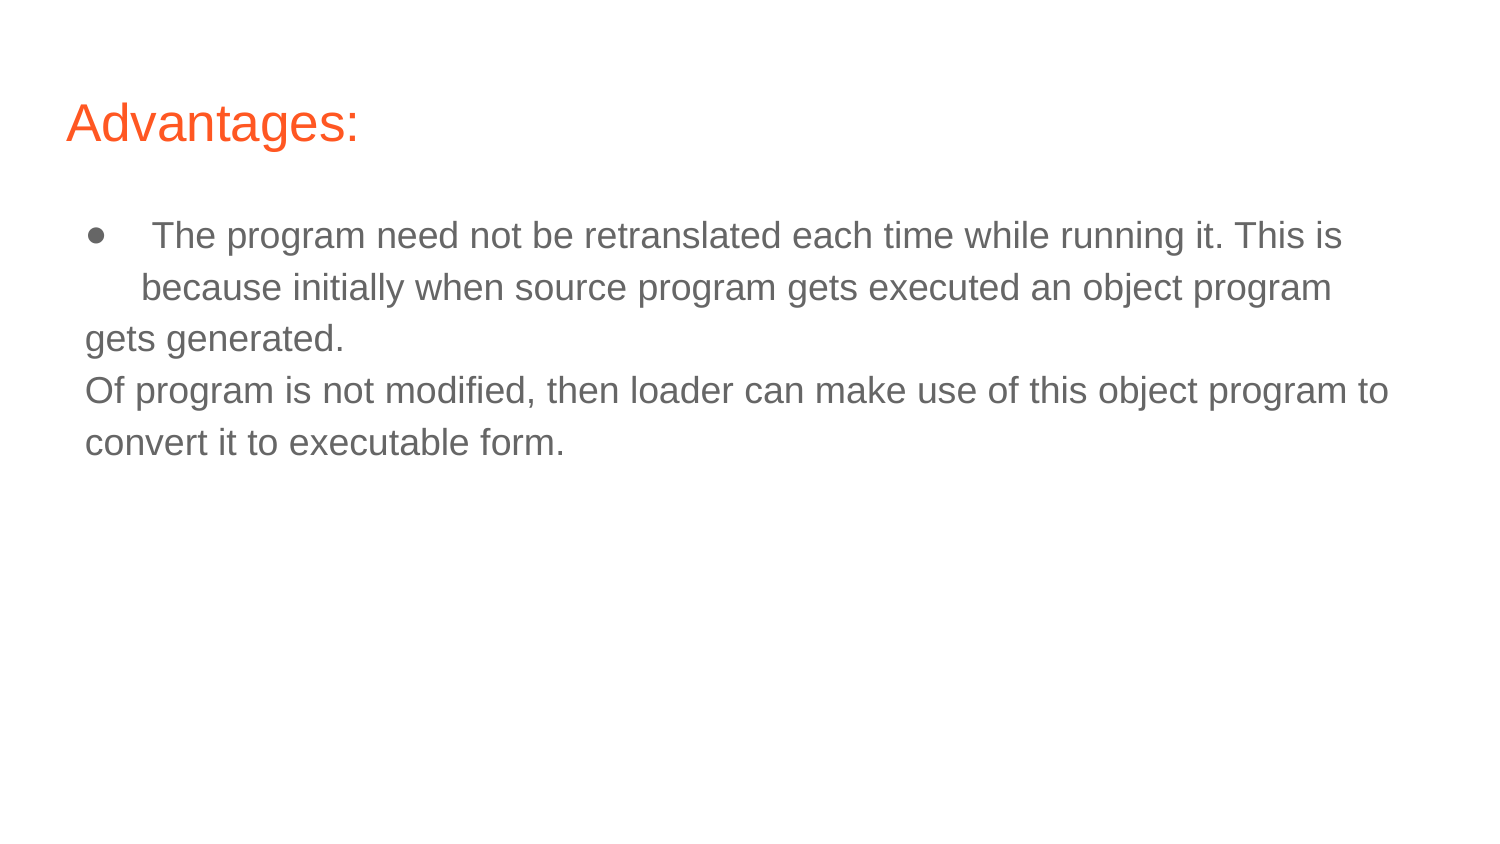

# Advantages:
 The program need not be retranslated each time while running it. This is because initially when source program gets executed an object program
gets generated.
Of program is not modified, then loader can make use of this object program to convert it to executable form.